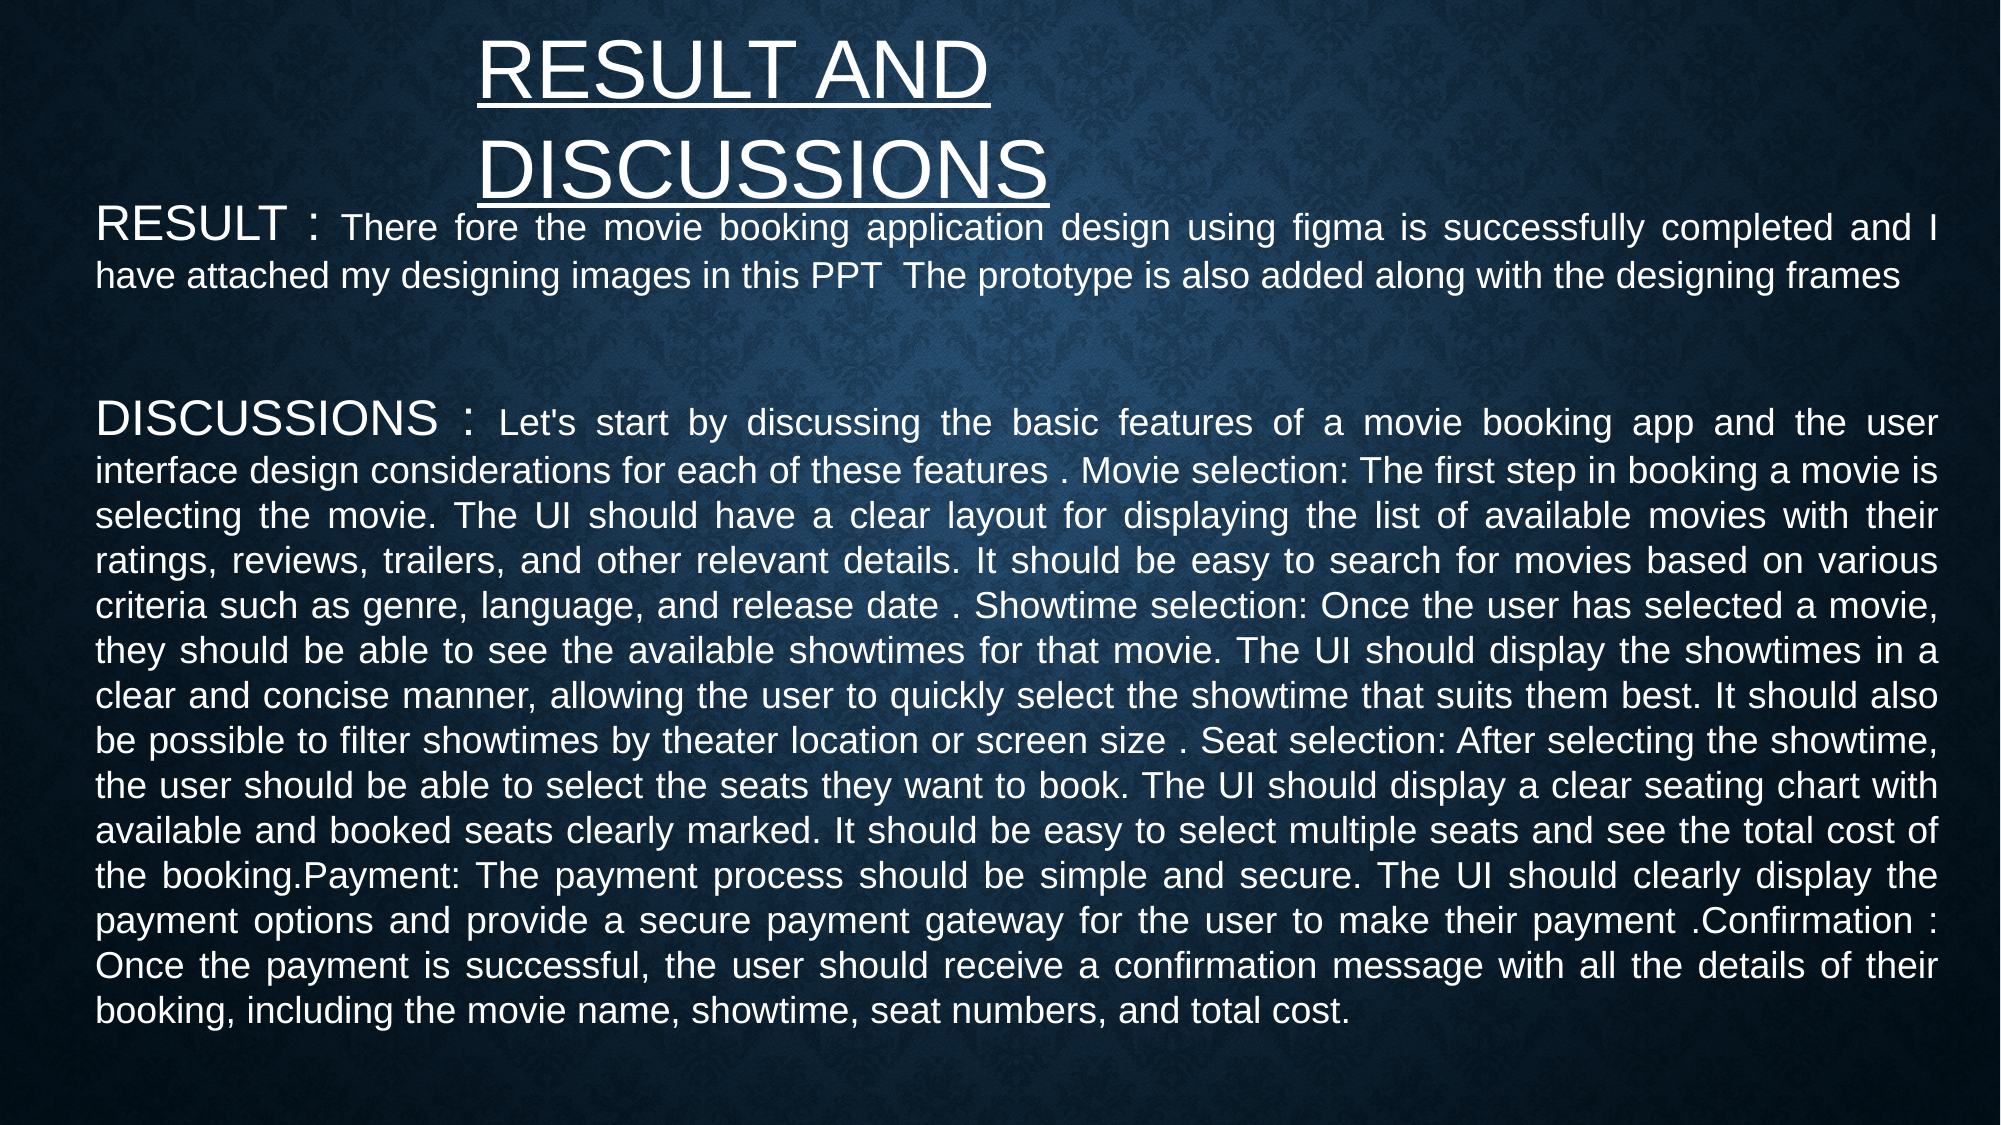

RESULT AND DISCUSSIONS
RESULT : There fore the movie booking application design using figma is successfully completed and I have attached my designing images in this PPT  The prototype is also added along with the designing frames

DISCUSSIONS : Let's start by discussing the basic features of a movie booking app and the user interface design considerations for each of these features . Movie selection: The first step in booking a movie is selecting the movie. The UI should have a clear layout for displaying the list of available movies with their ratings, reviews, trailers, and other relevant details. It should be easy to search for movies based on various criteria such as genre, language, and release date . Showtime selection: Once the user has selected a movie, they should be able to see the available showtimes for that movie. The UI should display the showtimes in a clear and concise manner, allowing the user to quickly select the showtime that suits them best. It should also be possible to filter showtimes by theater location or screen size . Seat selection: After selecting the showtime, the user should be able to select the seats they want to book. The UI should display a clear seating chart with available and booked seats clearly marked. It should be easy to select multiple seats and see the total cost of the booking.Payment: The payment process should be simple and secure. The UI should clearly display the payment options and provide a secure payment gateway for the user to make their payment .Confirmation : Once the payment is successful, the user should receive a confirmation message with all the details of their booking, including the movie name, showtime, seat numbers, and total cost.